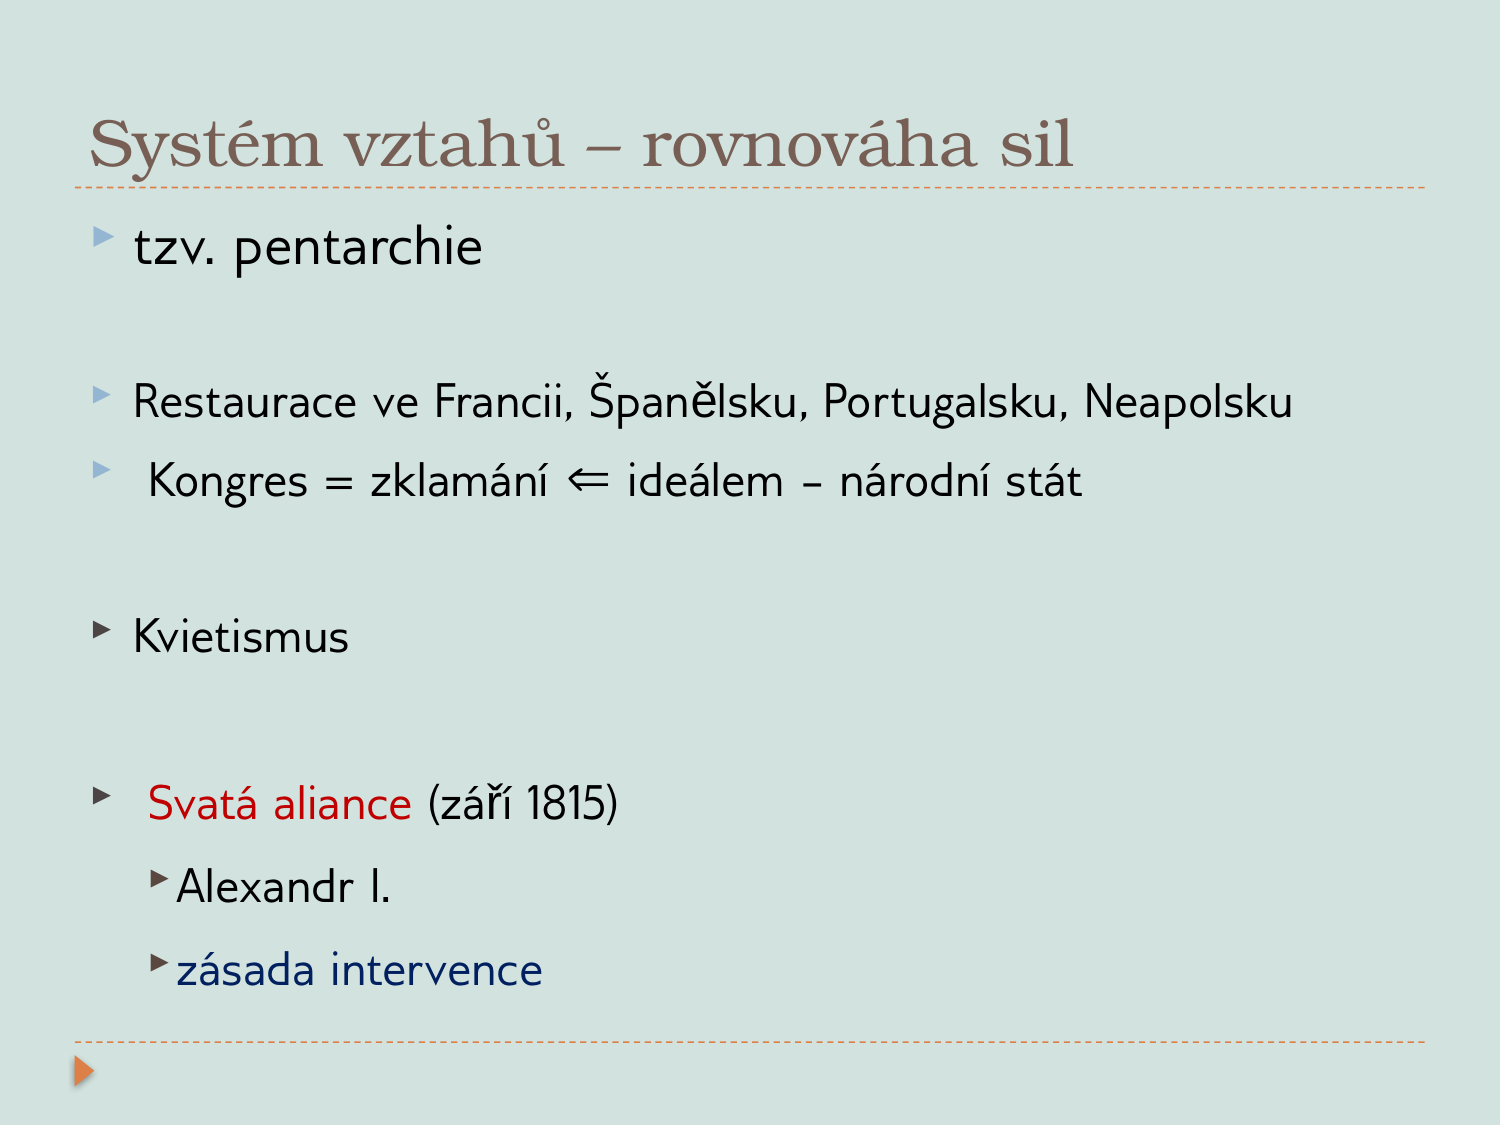

# Systém vztahů – rovnováha sil
tzv. pentarchie

Restaurace ve Francii, Španělsku, Portugalsku, Neapolsku
 Kongres = zklamání ⇐ ideálem – národní stát

Kvietismus

 Svatá aliance (září 1815)
Alexandr I.
zásada intervence